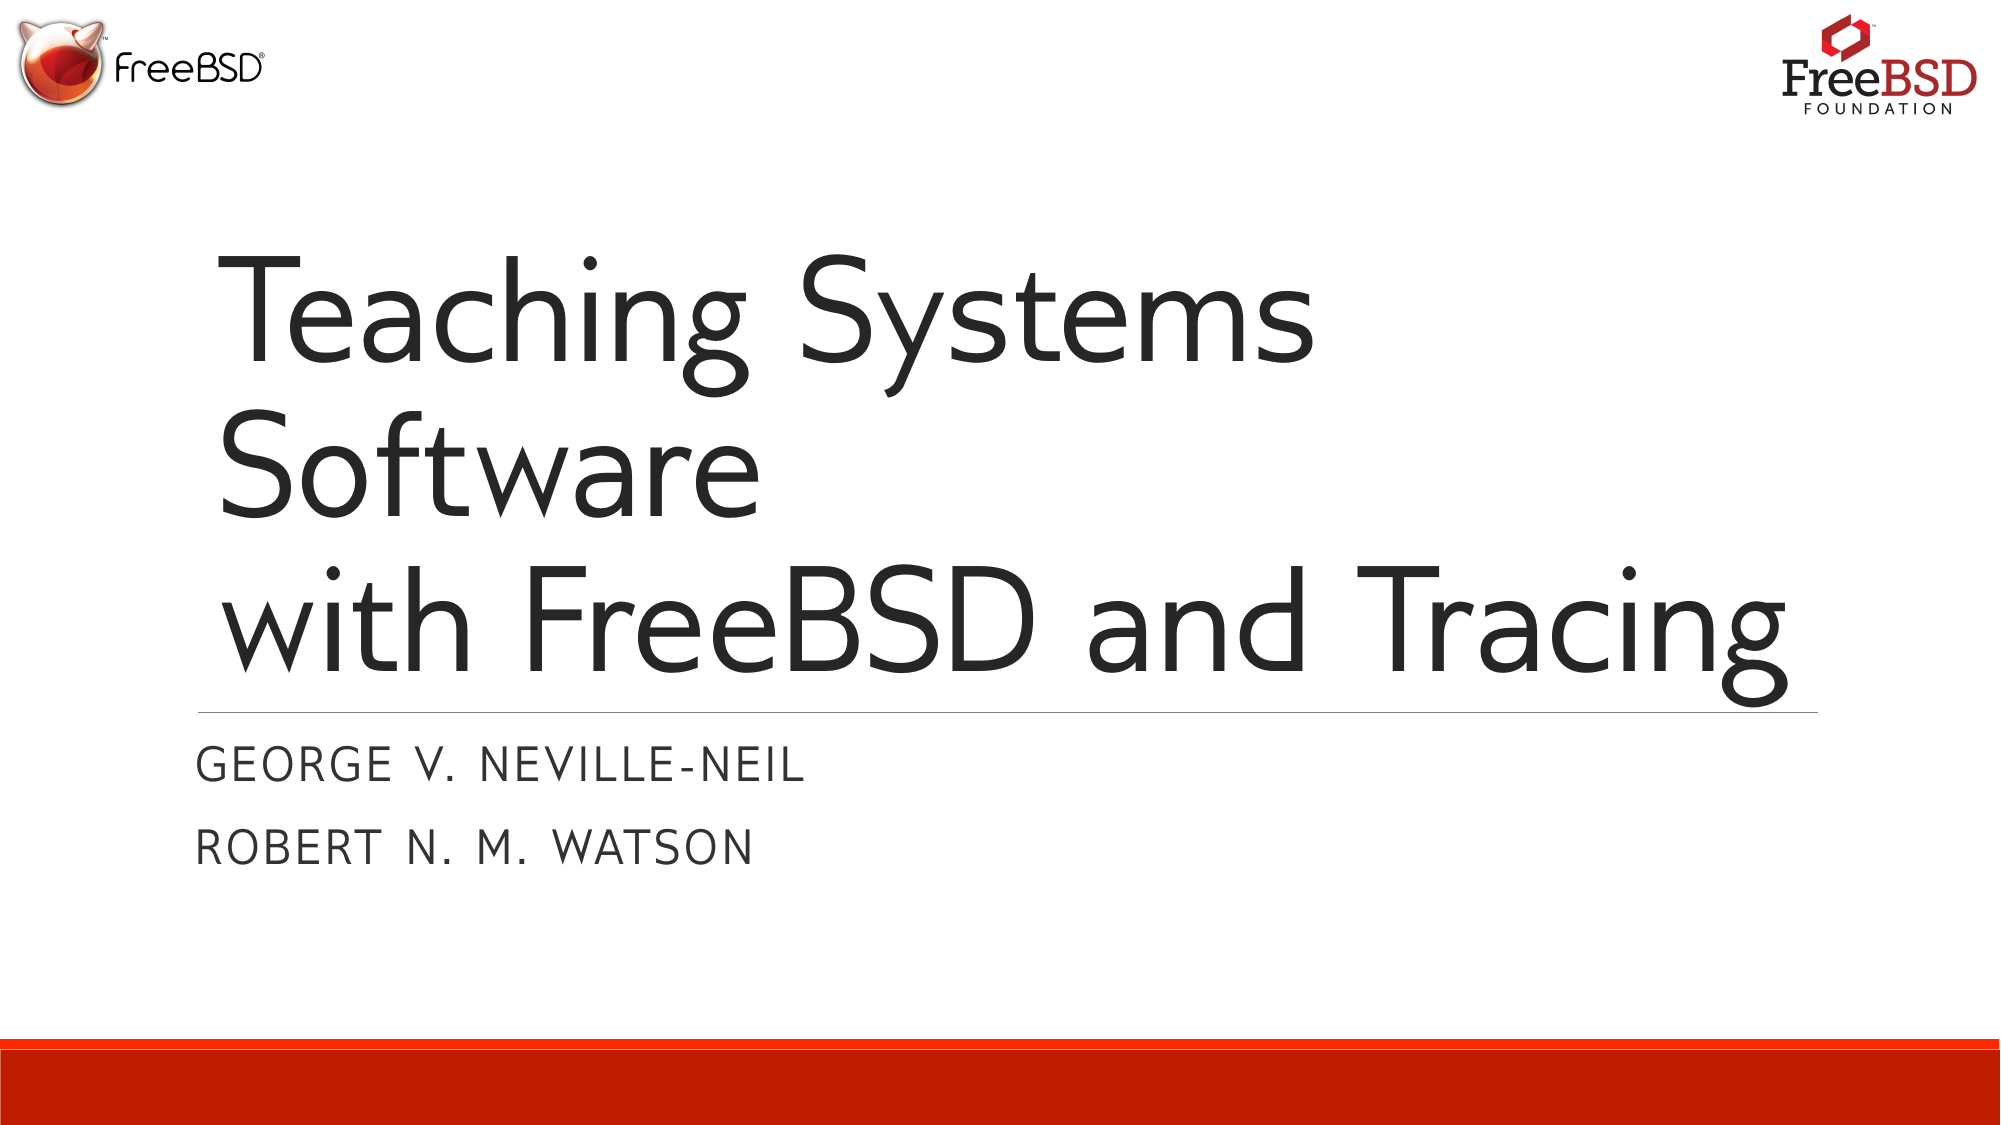

# Teaching Systems Software with FreeBSD and Tracing
George V. Neville-Neil
Robert N. M. Watson